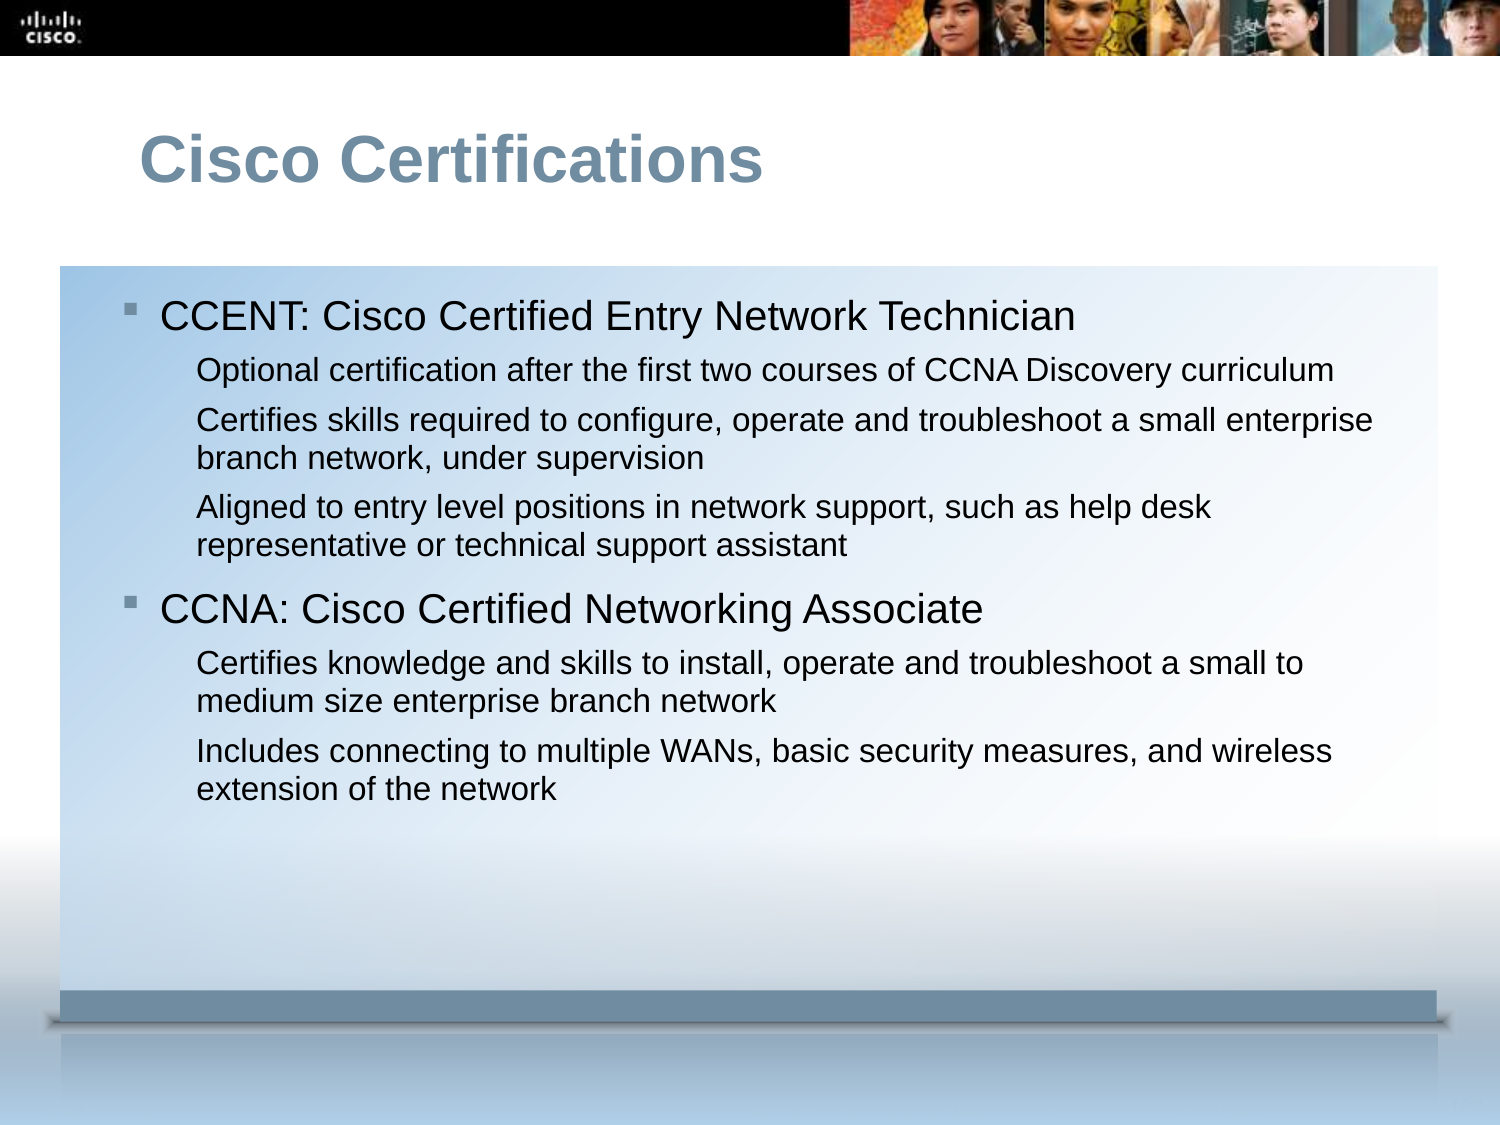

Cisco Certifications
CCENT: Cisco Certified Entry Network Technician
Optional certification after the first two courses of CCNA Discovery curriculum
Certifies skills required to configure, operate and troubleshoot a small enterprise branch network, under supervision
Aligned to entry level positions in network support, such as help desk representative or technical support assistant
CCNA: Cisco Certified Networking Associate
Certifies knowledge and skills to install, operate and troubleshoot a small to medium size enterprise branch network
Includes connecting to multiple WANs, basic security measures, and wireless extension of the network